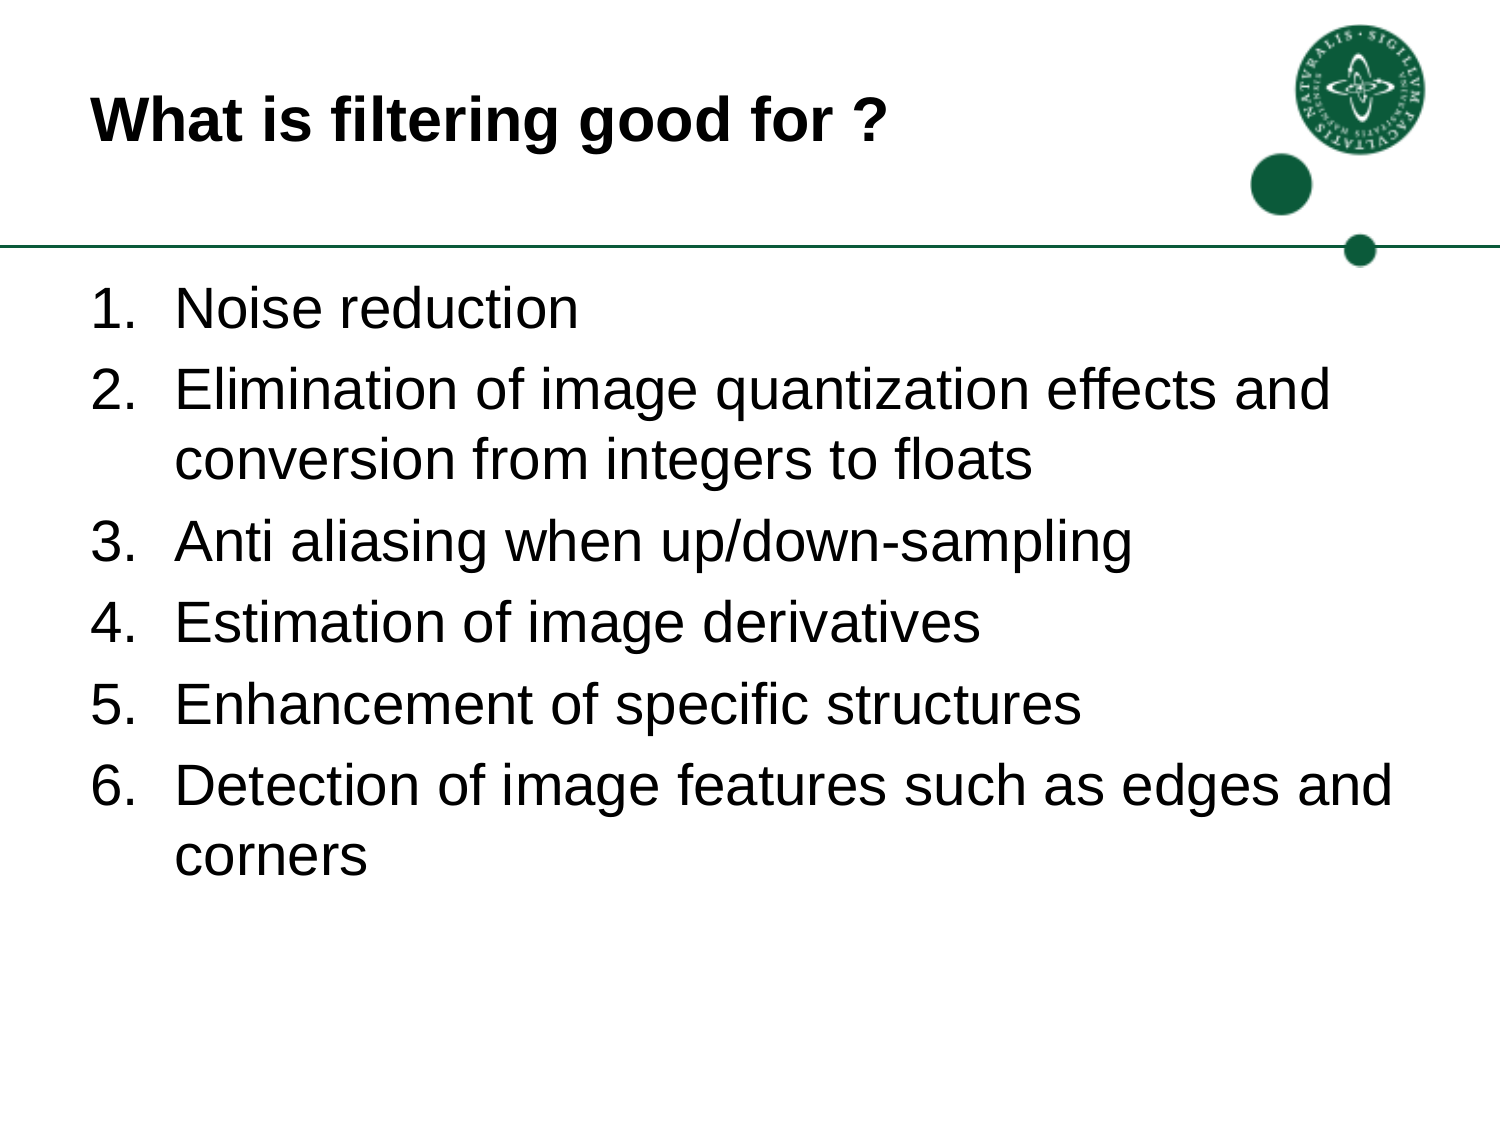

# What is filtering good for ?
Noise reduction
Elimination of image quantization effects and conversion from integers to floats
Anti aliasing when up/down-sampling
Estimation of image derivatives
Enhancement of specific structures
Detection of image features such as edges and corners